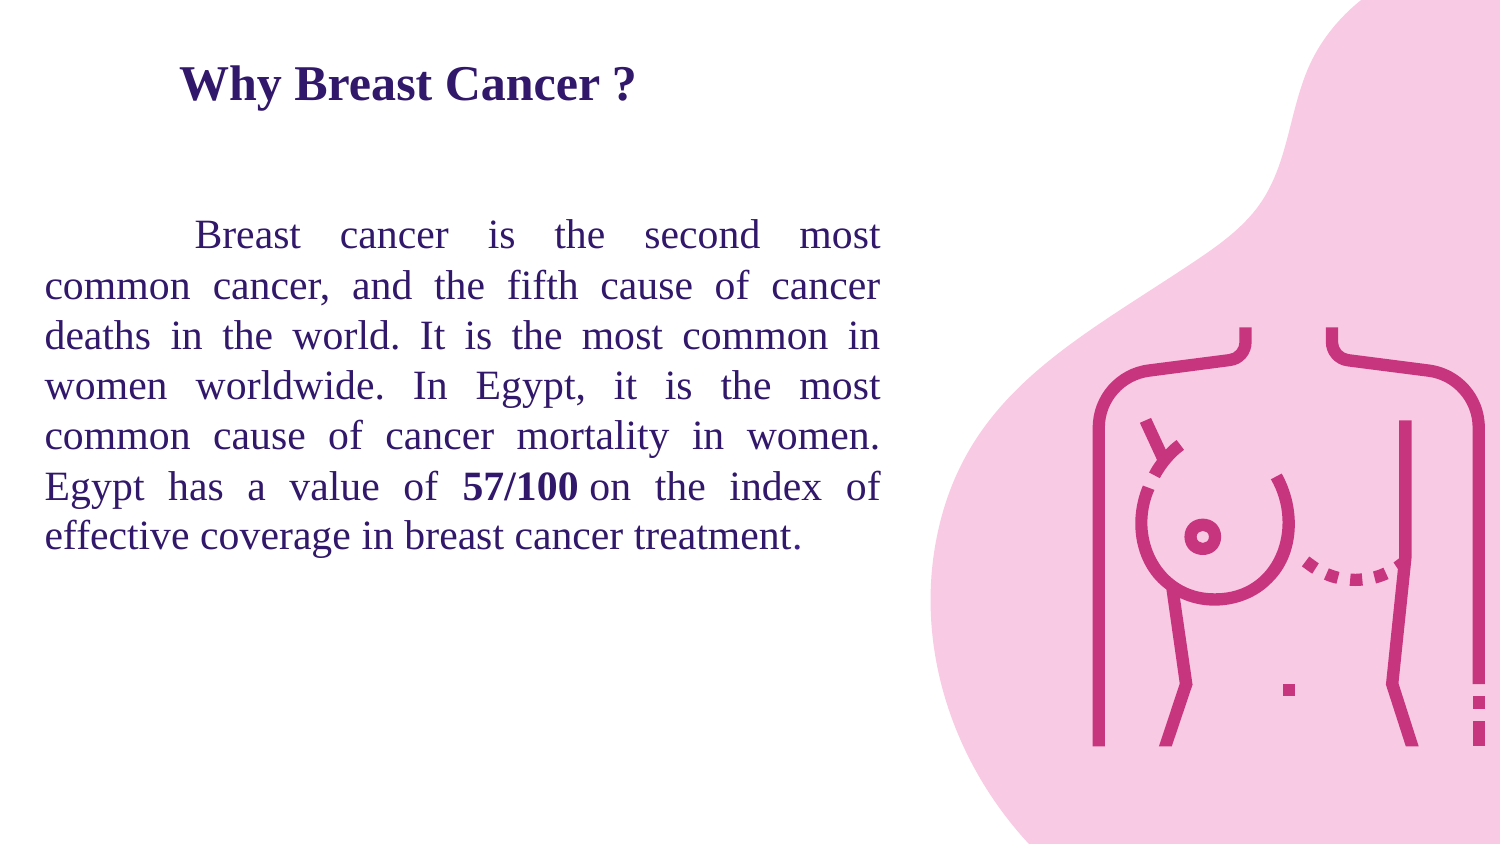

# Why Breast Cancer ?
	Breast cancer is the second most common cancer, and the fifth cause of cancer deaths in the world. It is the most common in women worldwide. In Egypt, it is the most common cause of cancer mortality in women. Egypt has a value of 57/100 on the index of effective coverage in breast cancer treatment.